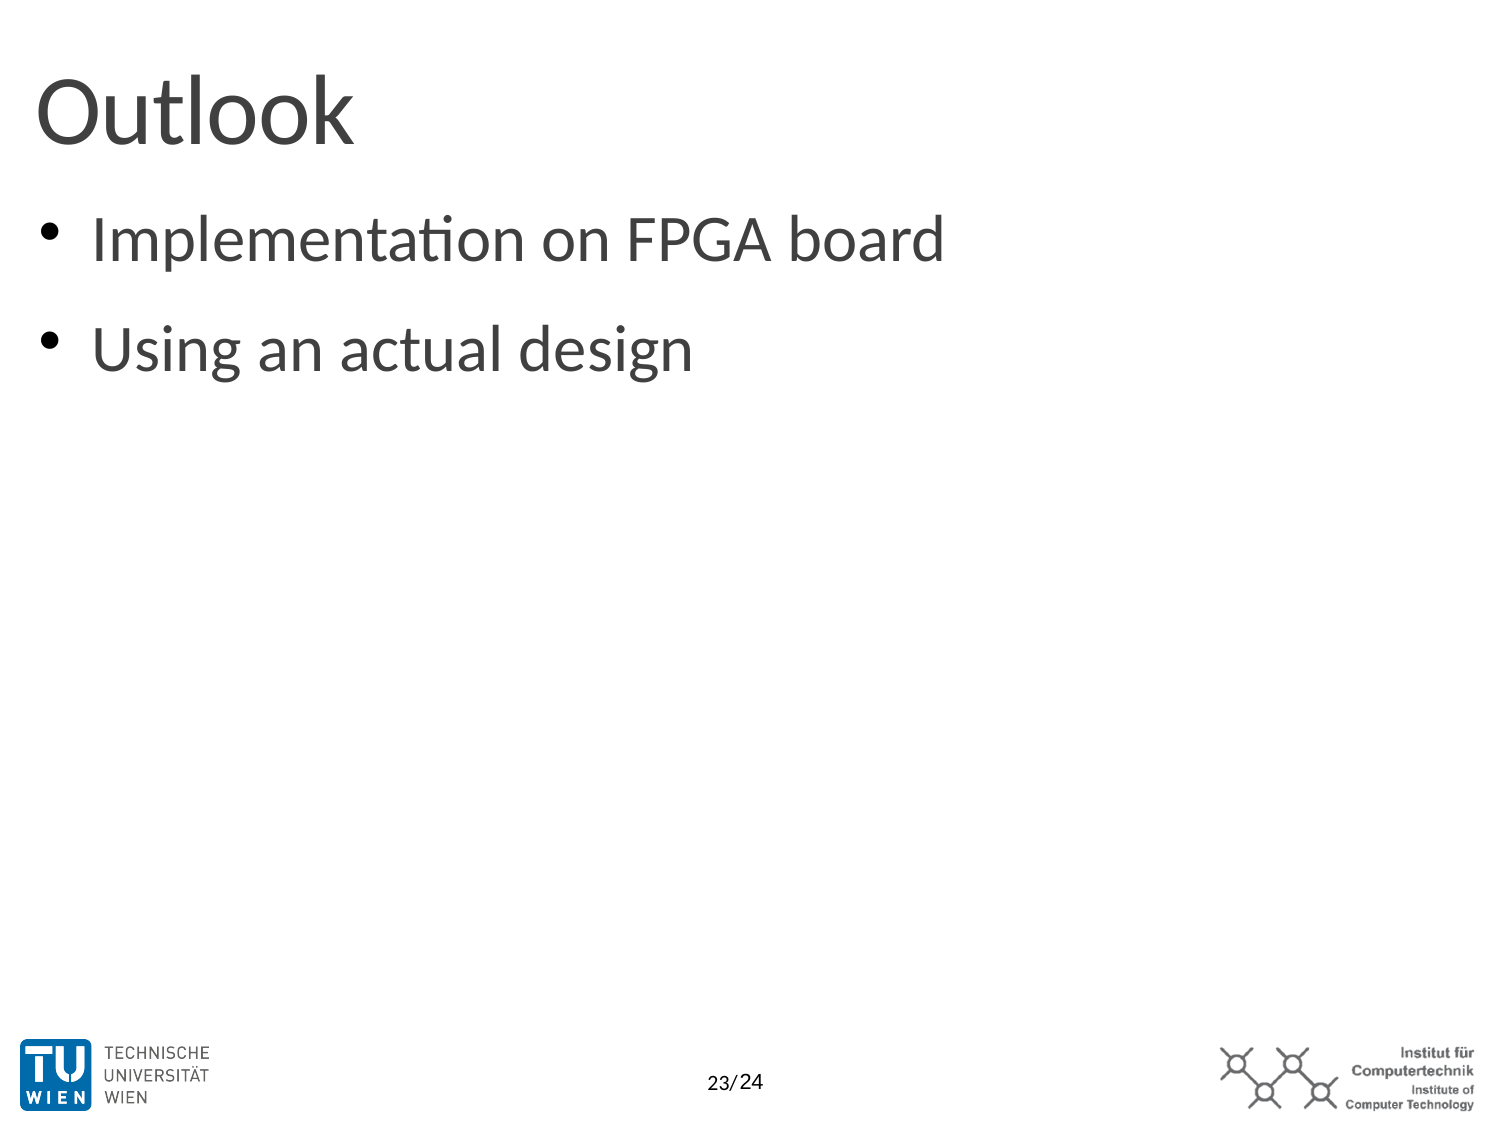

Outlook
Implementation on FPGA board
Using an actual design

23/